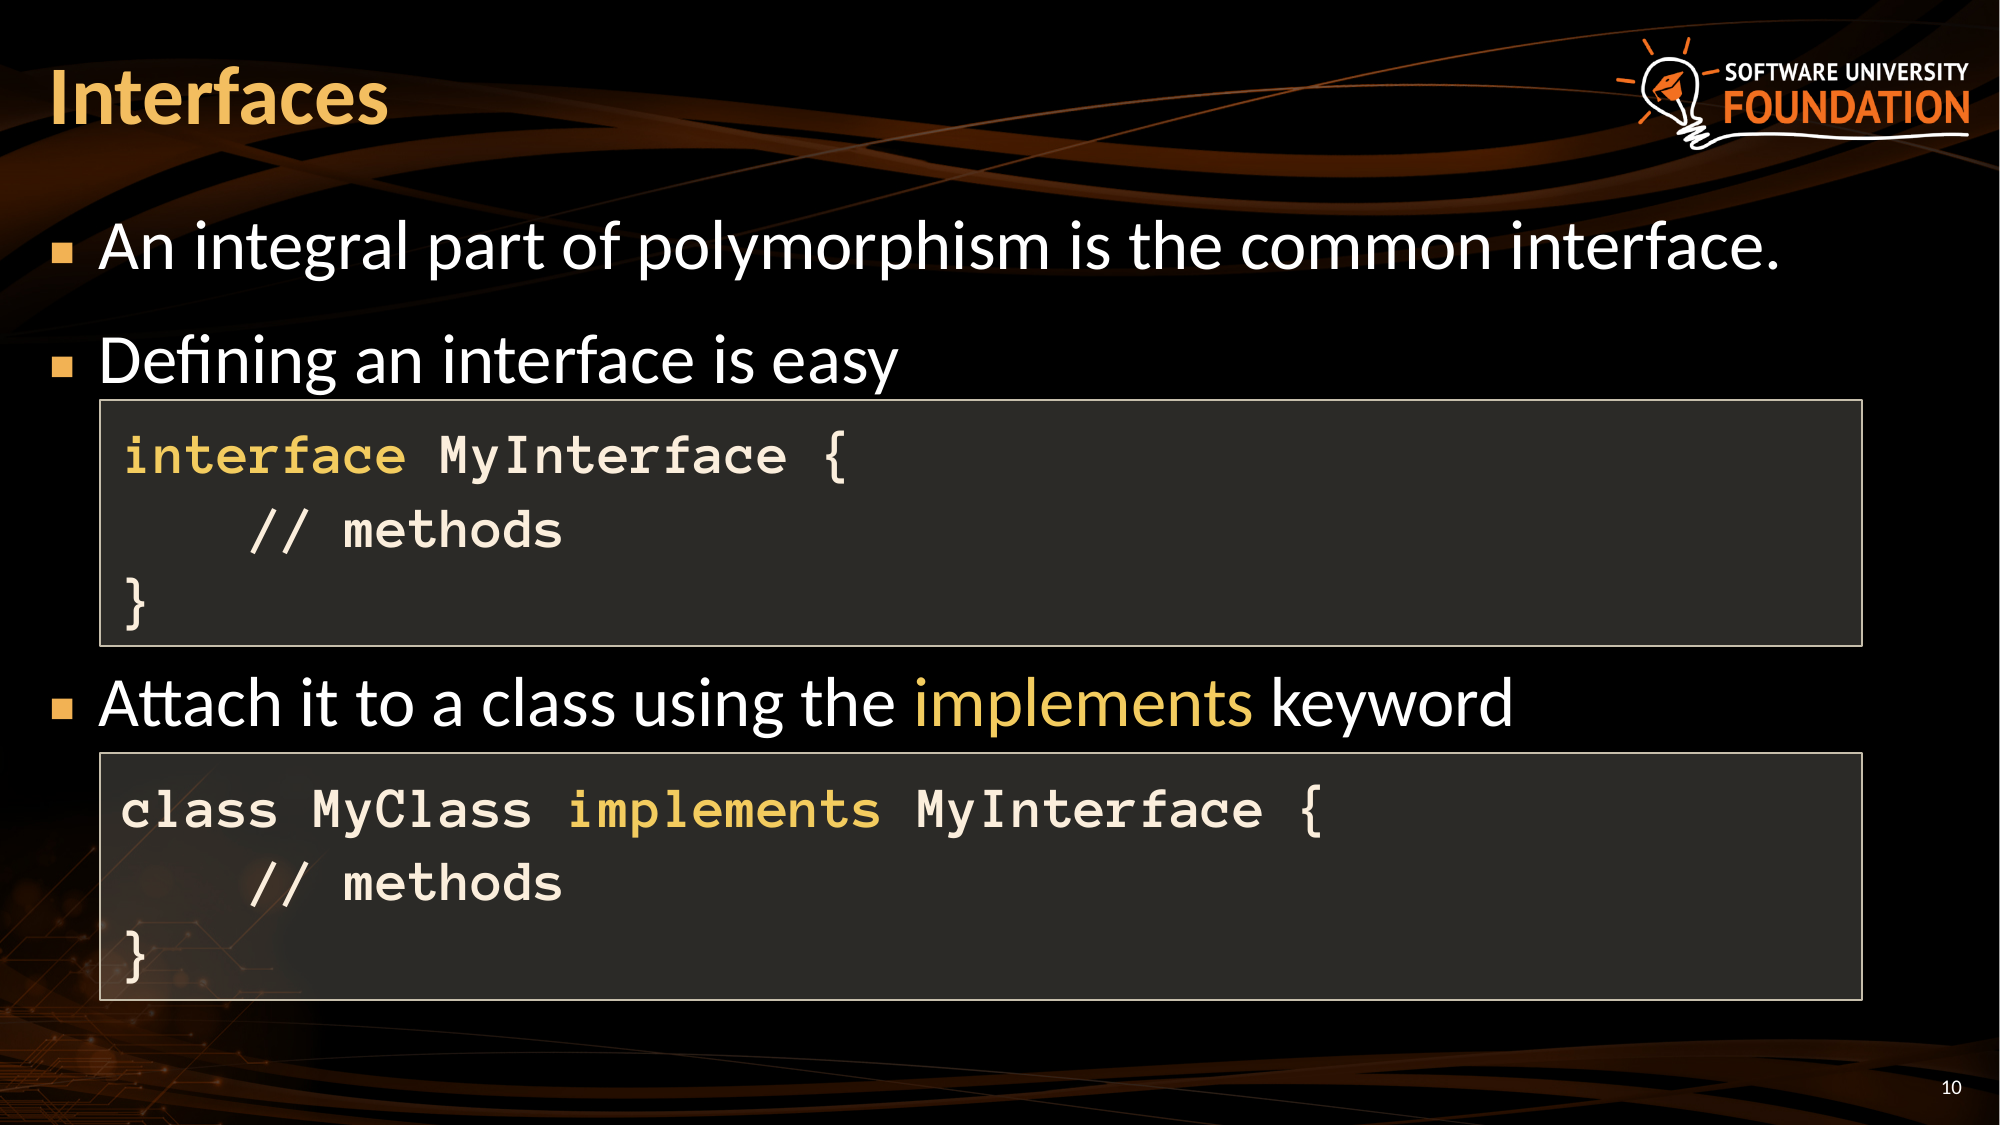

# Interfaces
An integral part of polymorphism is the common interface.
Defining an interface is easy

Attach it to a class using the implements keyword
interface MyInterface {
    // methods
}
class MyClass implements MyInterface {
    // methods
}
10